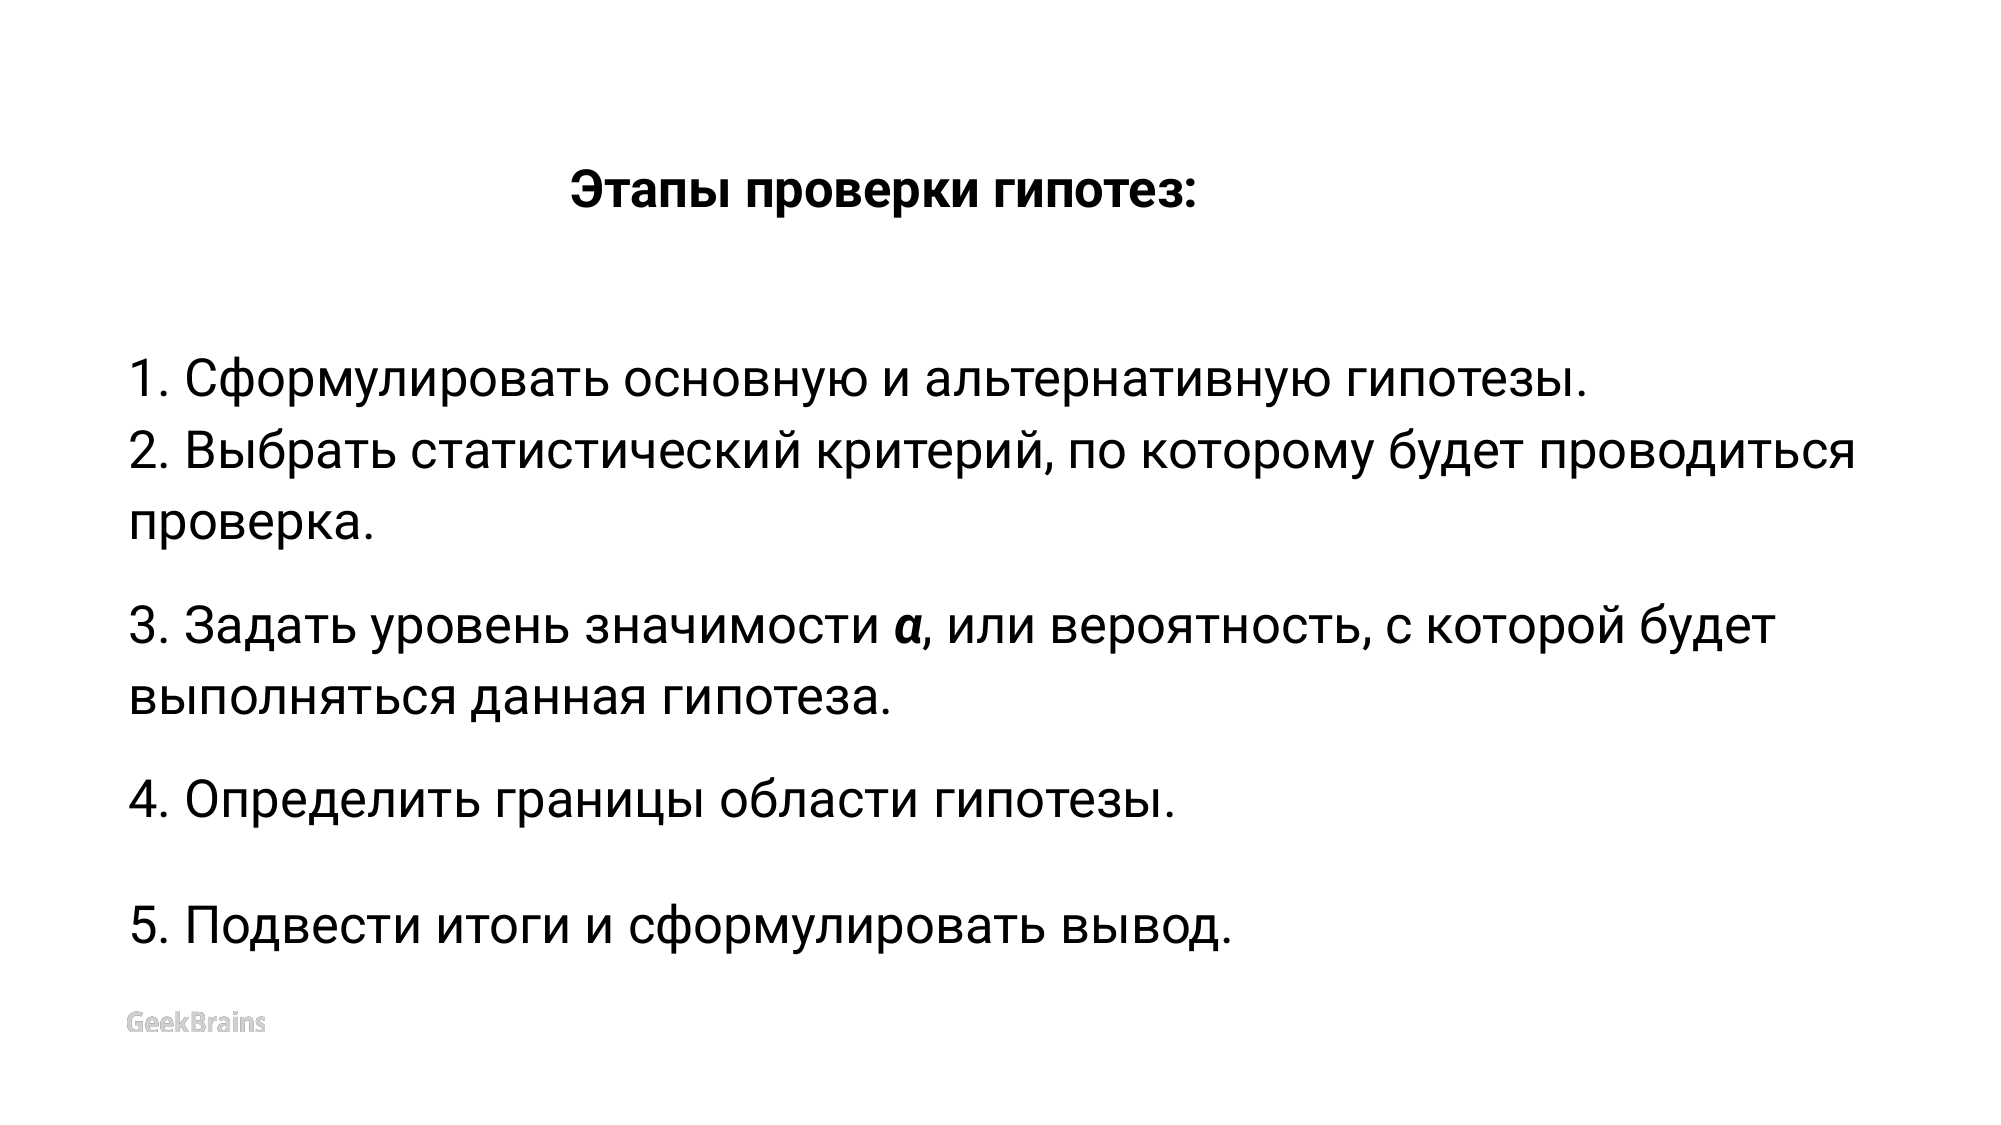

# Этапы проверки гипотез: 1. Сформулировать основную и альтернативную гипотезы.
2. Выбрать статистический критерий, по которому будет проводиться проверка.
3. Задать уровень значимости α, или вероятность, с которой будет выполняться данная гипотеза.
4. Определить границы области гипотезы.
5. Подвести итоги и сформулировать вывод.